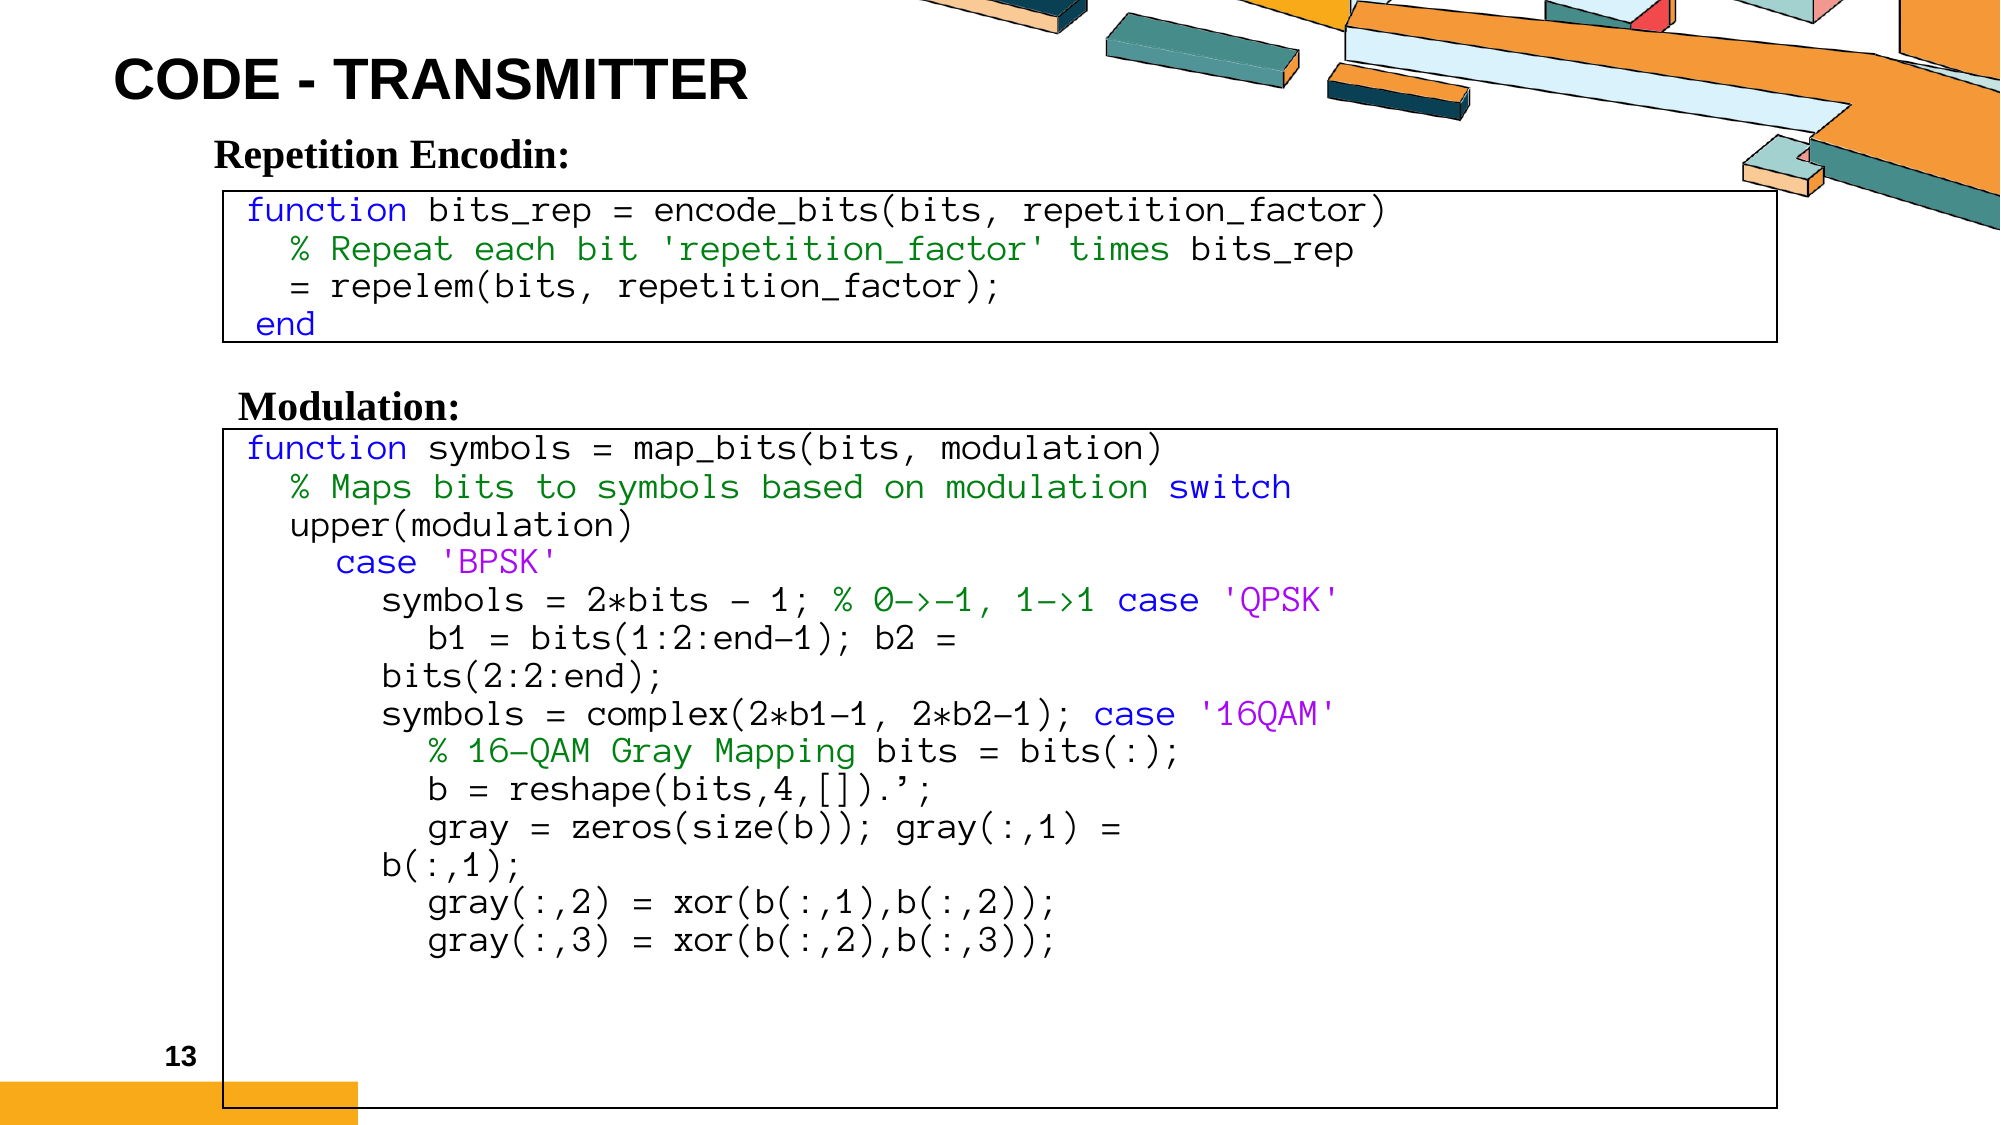

# Code - Transmitter
Repetition Encodin:

| function bits\_rep = encode\_bits(bits, repetition\_factor) % Repeat each bit 'repetition\_factor' times bits\_rep = repelem(bits, repetition\_factor); end |
| --- |
Modulation:

| function symbols = map\_bits(bits, modulation) % Maps bits to symbols based on modulation switch upper(modulation) case 'BPSK' symbols = 2\*bits - 1; % 0->-1, 1->1 case 'QPSK' b1 = bits(1:2:end-1); b2 = bits(2:2:end); symbols = complex(2\*b1-1, 2\*b2-1); case '16QAM' % 16-QAM Gray Mapping bits = bits(:); b = reshape(bits,4,[]).’; gray = zeros(size(b)); gray(:,1) = b(:,1); gray(:,2) = xor(b(:,1),b(:,2)); gray(:,3) = xor(b(:,2),b(:,3)); |
| --- |
13